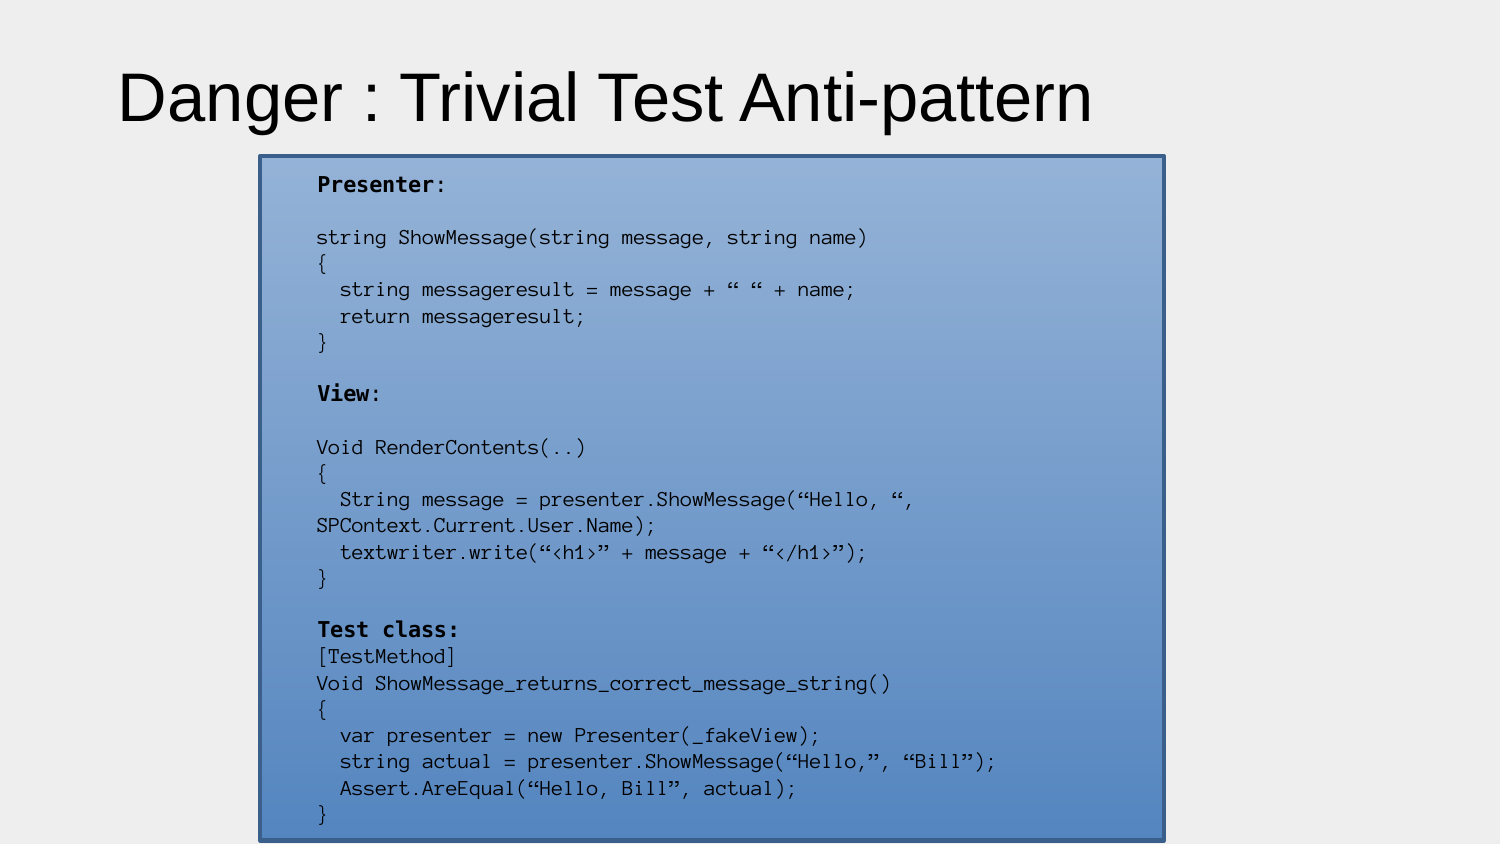

# Danger : Trivial Test Anti-pattern

Presenter:

string ShowMessage(string message, string name)
{
  string messageresult = message + “ “ + name;
  return messageresult;
}

View:

Void RenderContents(..)
{
  String message = presenter.ShowMessage(“Hello, “,         	SPContext.Current.User.Name);
  textwriter.write(“<h1>” + message + “</h1>”);
}

Test class:
[TestMethod]
Void ShowMessage_returns_correct_message_string()
{
  var presenter = new Presenter(_fakeView);
  string actual = presenter.ShowMessage(“Hello,”, “Bill”);
  Assert.AreEqual(“Hello, Bill”, actual);
}